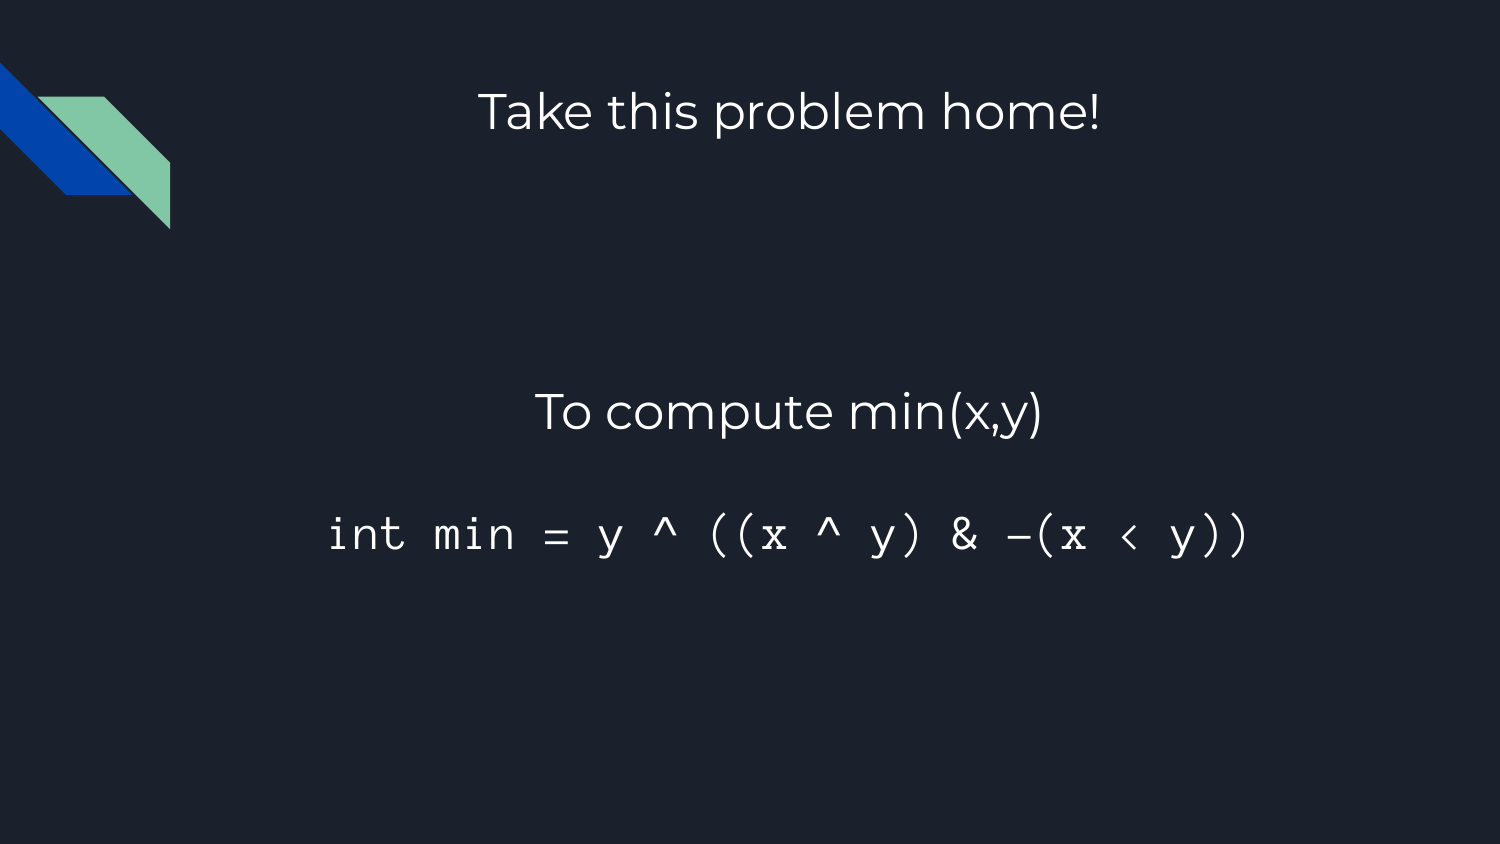

# Take this problem home!

To compute min(x,y)
int min = y ^ ((x ^ y) & -(x < y))